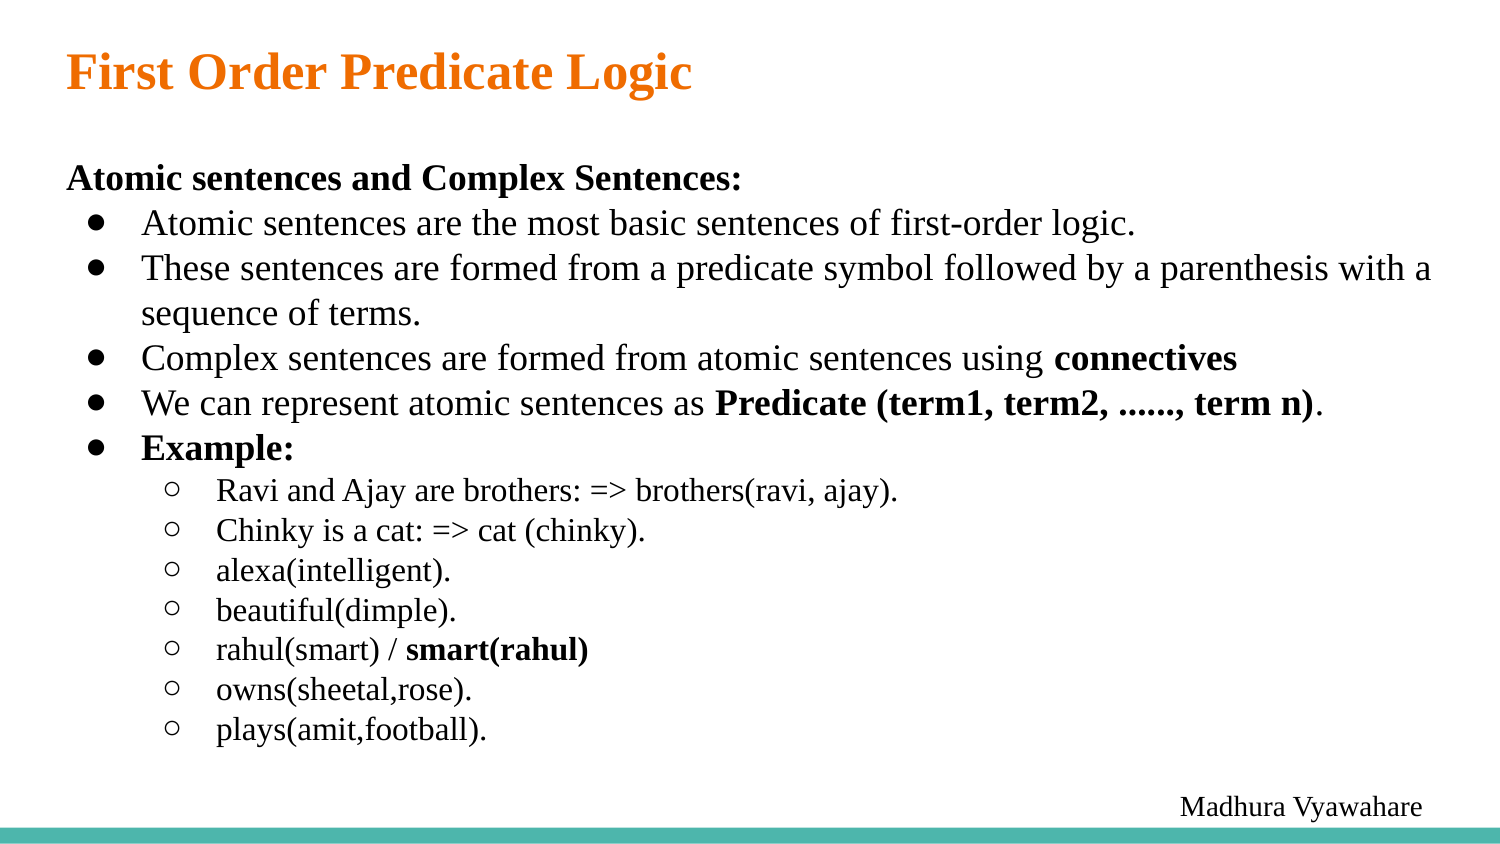

# First Order Predicate Logic
Atomic sentences and Complex Sentences:
Atomic sentences are the most basic sentences of first-order logic.
These sentences are formed from a predicate symbol followed by a parenthesis with a sequence of terms.
Complex sentences are formed from atomic sentences using connectives
We can represent atomic sentences as Predicate (term1, term2, ......, term n).
Example:
Ravi and Ajay are brothers: => brothers(ravi, ajay).
Chinky is a cat: => cat (chinky).
alexa(intelligent).
beautiful(dimple).
rahul(smart) / smart(rahul)
owns(sheetal,rose).
plays(amit,football).